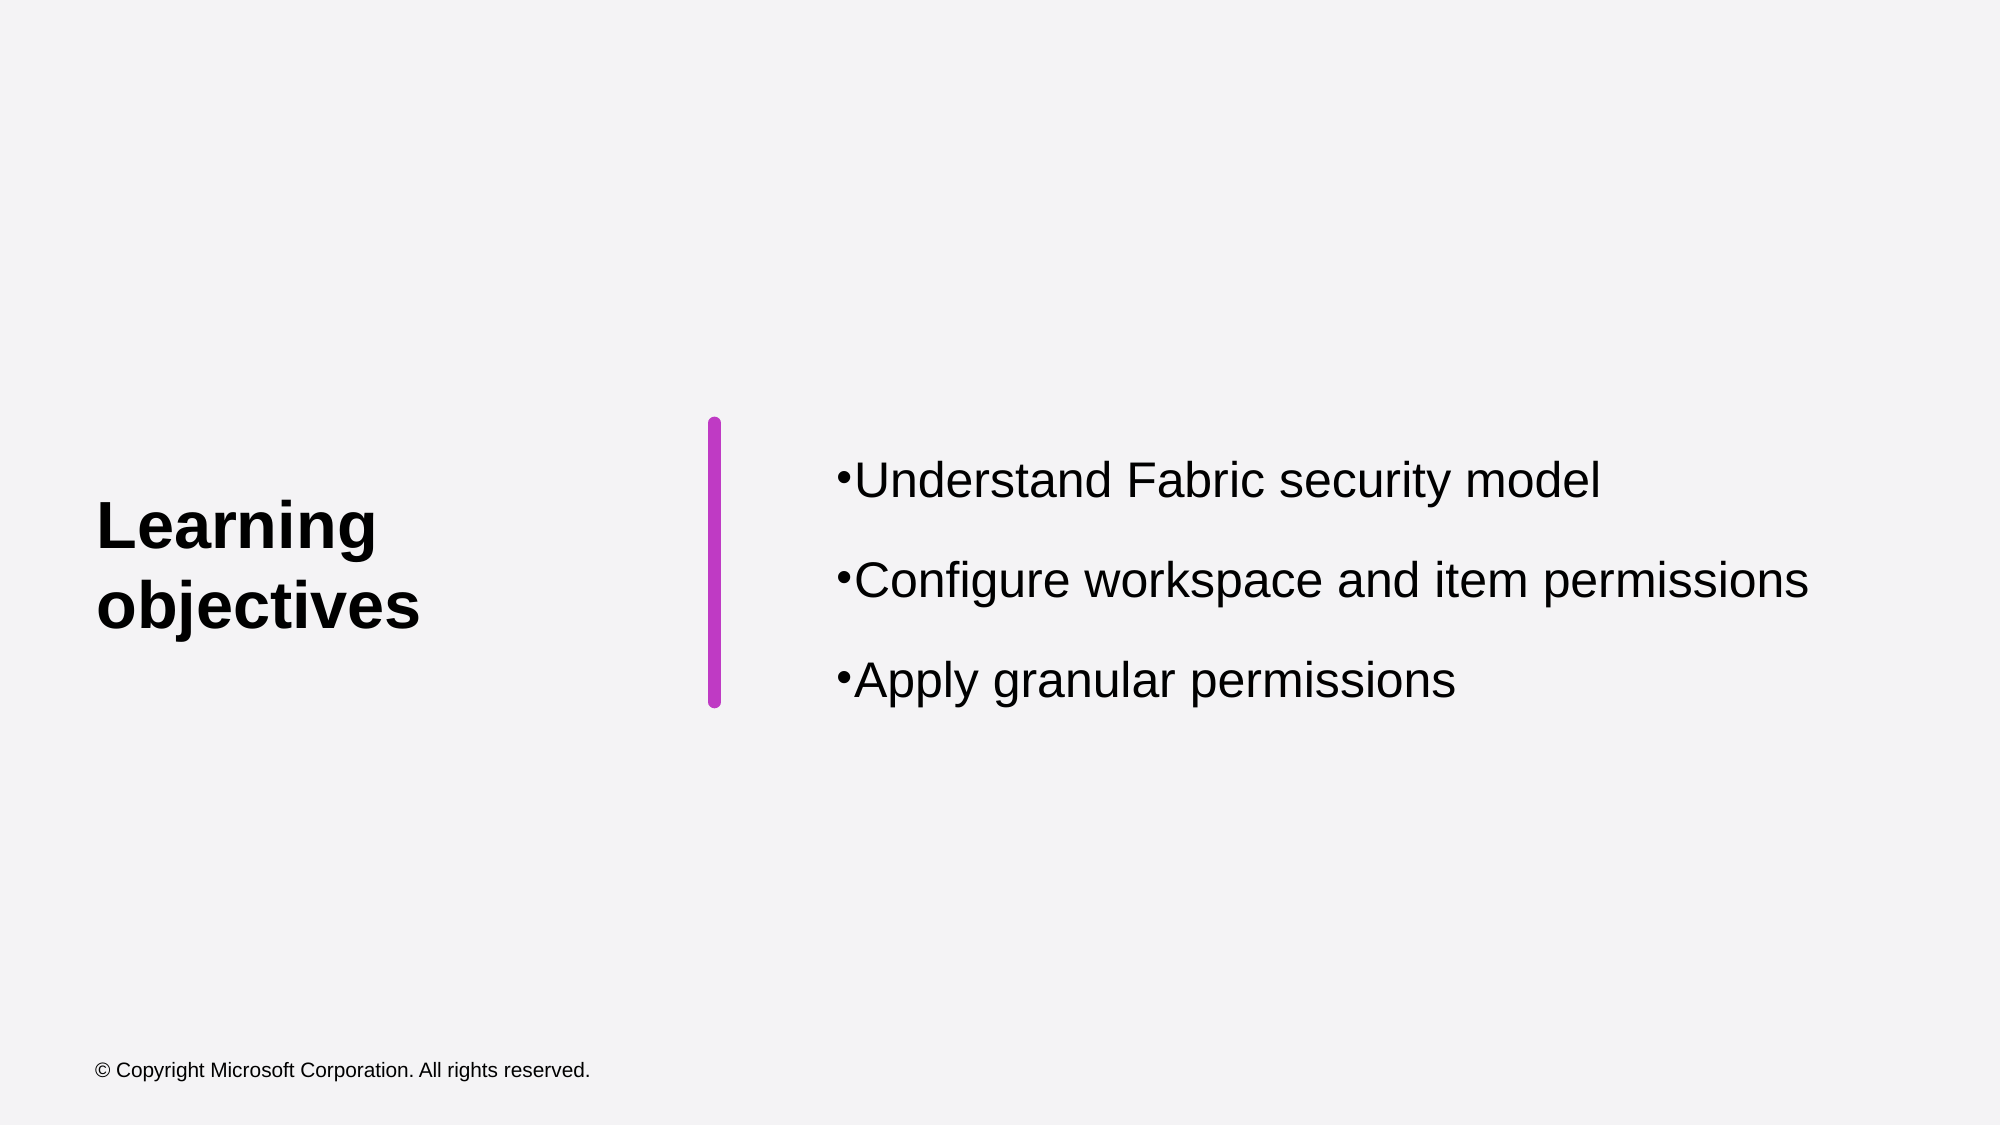

Understand Fabric security model
Configure workspace and item permissions
Apply granular permissions
# Learning objectives